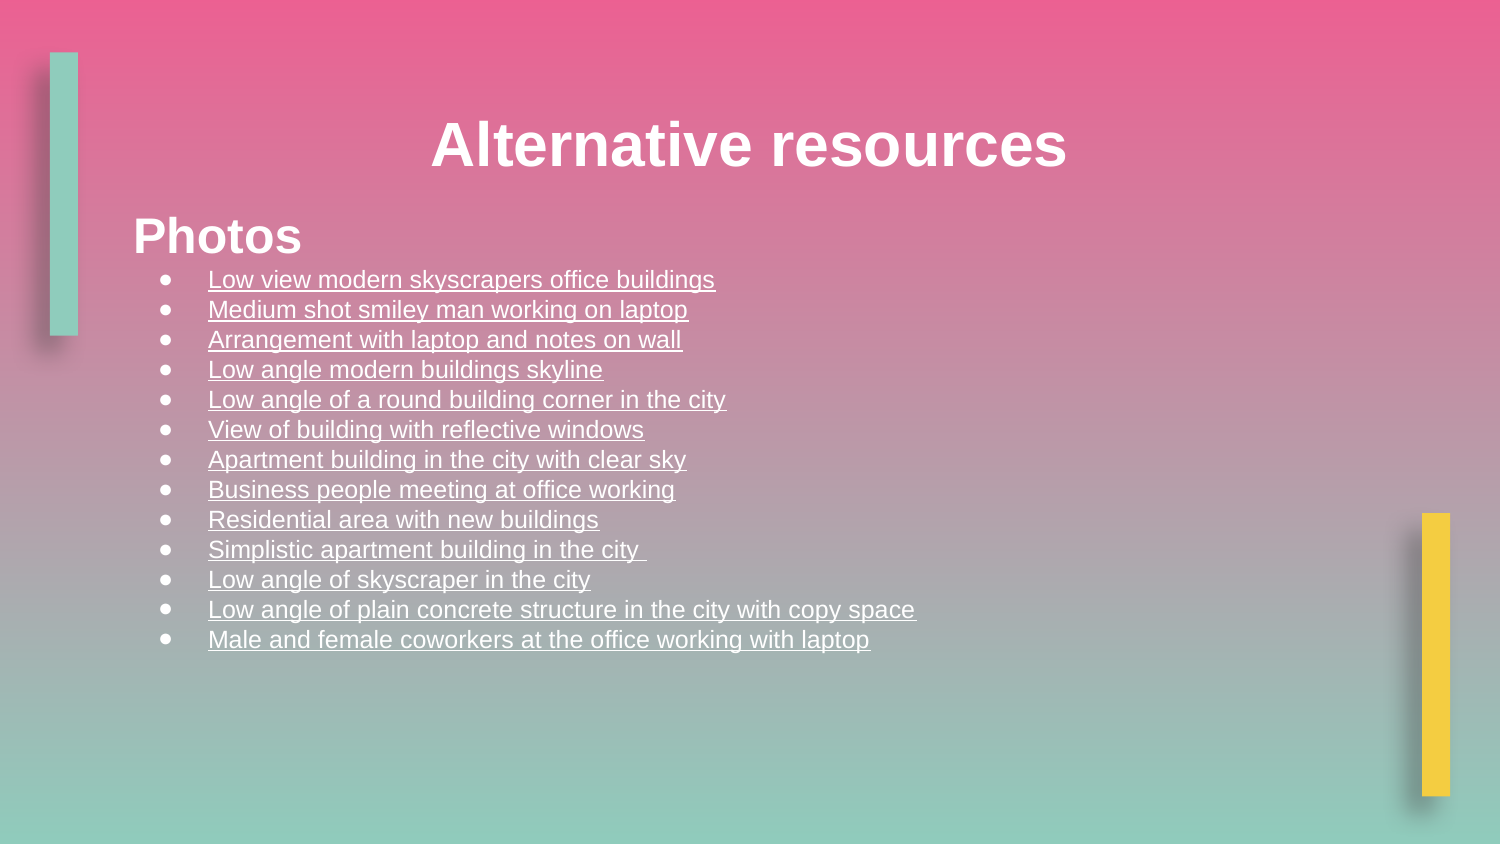

# Alternative resources
Photos
Low view modern skyscrapers office buildings
Medium shot smiley man working on laptop
Arrangement with laptop and notes on wall
Low angle modern buildings skyline
Low angle of a round building corner in the city
View of building with reflective windows
Apartment building in the city with clear sky
Business people meeting at office working
Residential area with new buildings
Simplistic apartment building in the city
Low angle of skyscraper in the city
Low angle of plain concrete structure in the city with copy space
Male and female coworkers at the office working with laptop